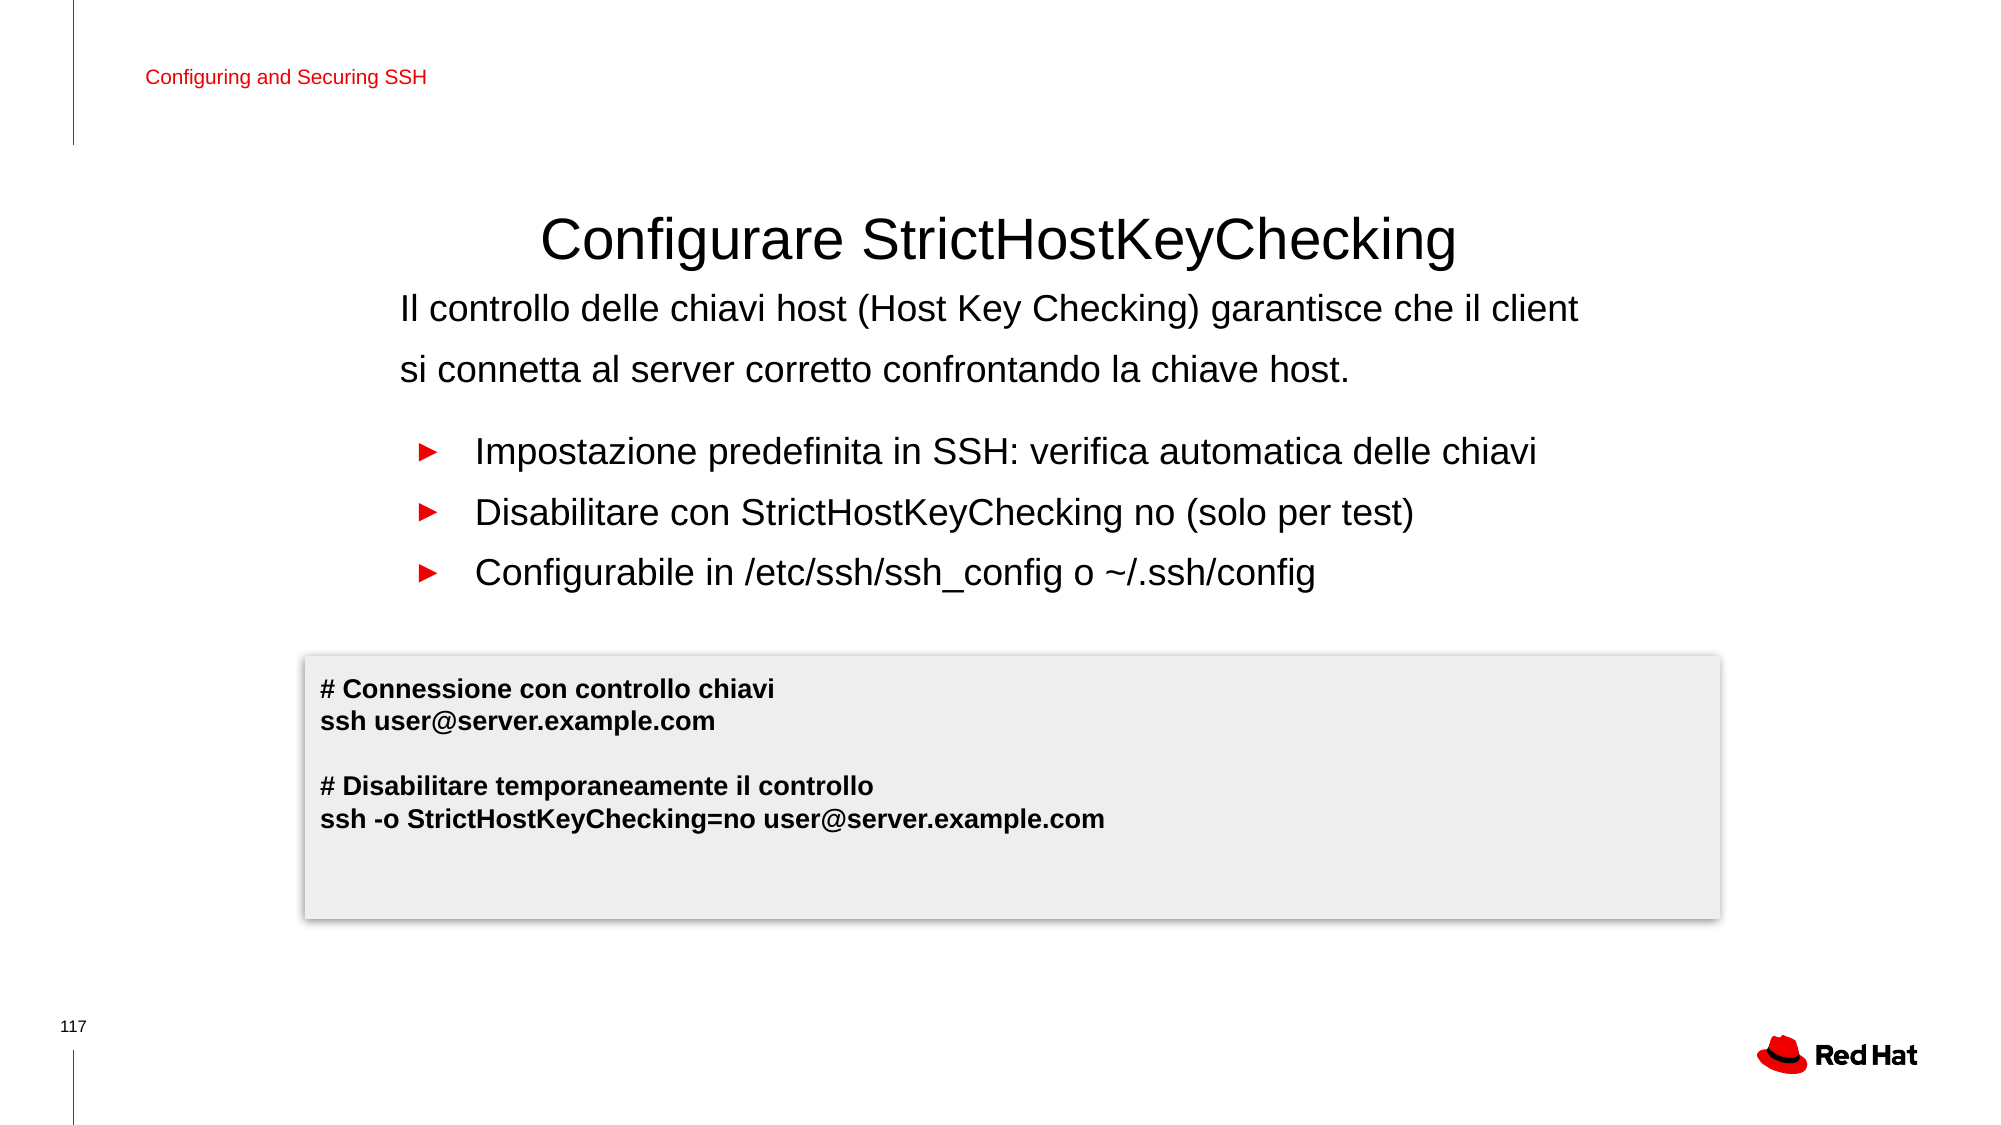

Configuring and Securing SSH
# Configurare StrictHostKeyChecking
Il controllo delle chiavi host (Host Key Checking) garantisce che il client si connetta al server corretto confrontando la chiave host.
Impostazione predefinita in SSH: verifica automatica delle chiavi
Disabilitare con StrictHostKeyChecking no (solo per test)
Configurabile in /etc/ssh/ssh_config o ~/.ssh/config
# Connessione con controllo chiavi
ssh user@server.example.com

# Disabilitare temporaneamente il controllo
ssh -o StrictHostKeyChecking=no user@server.example.com

117